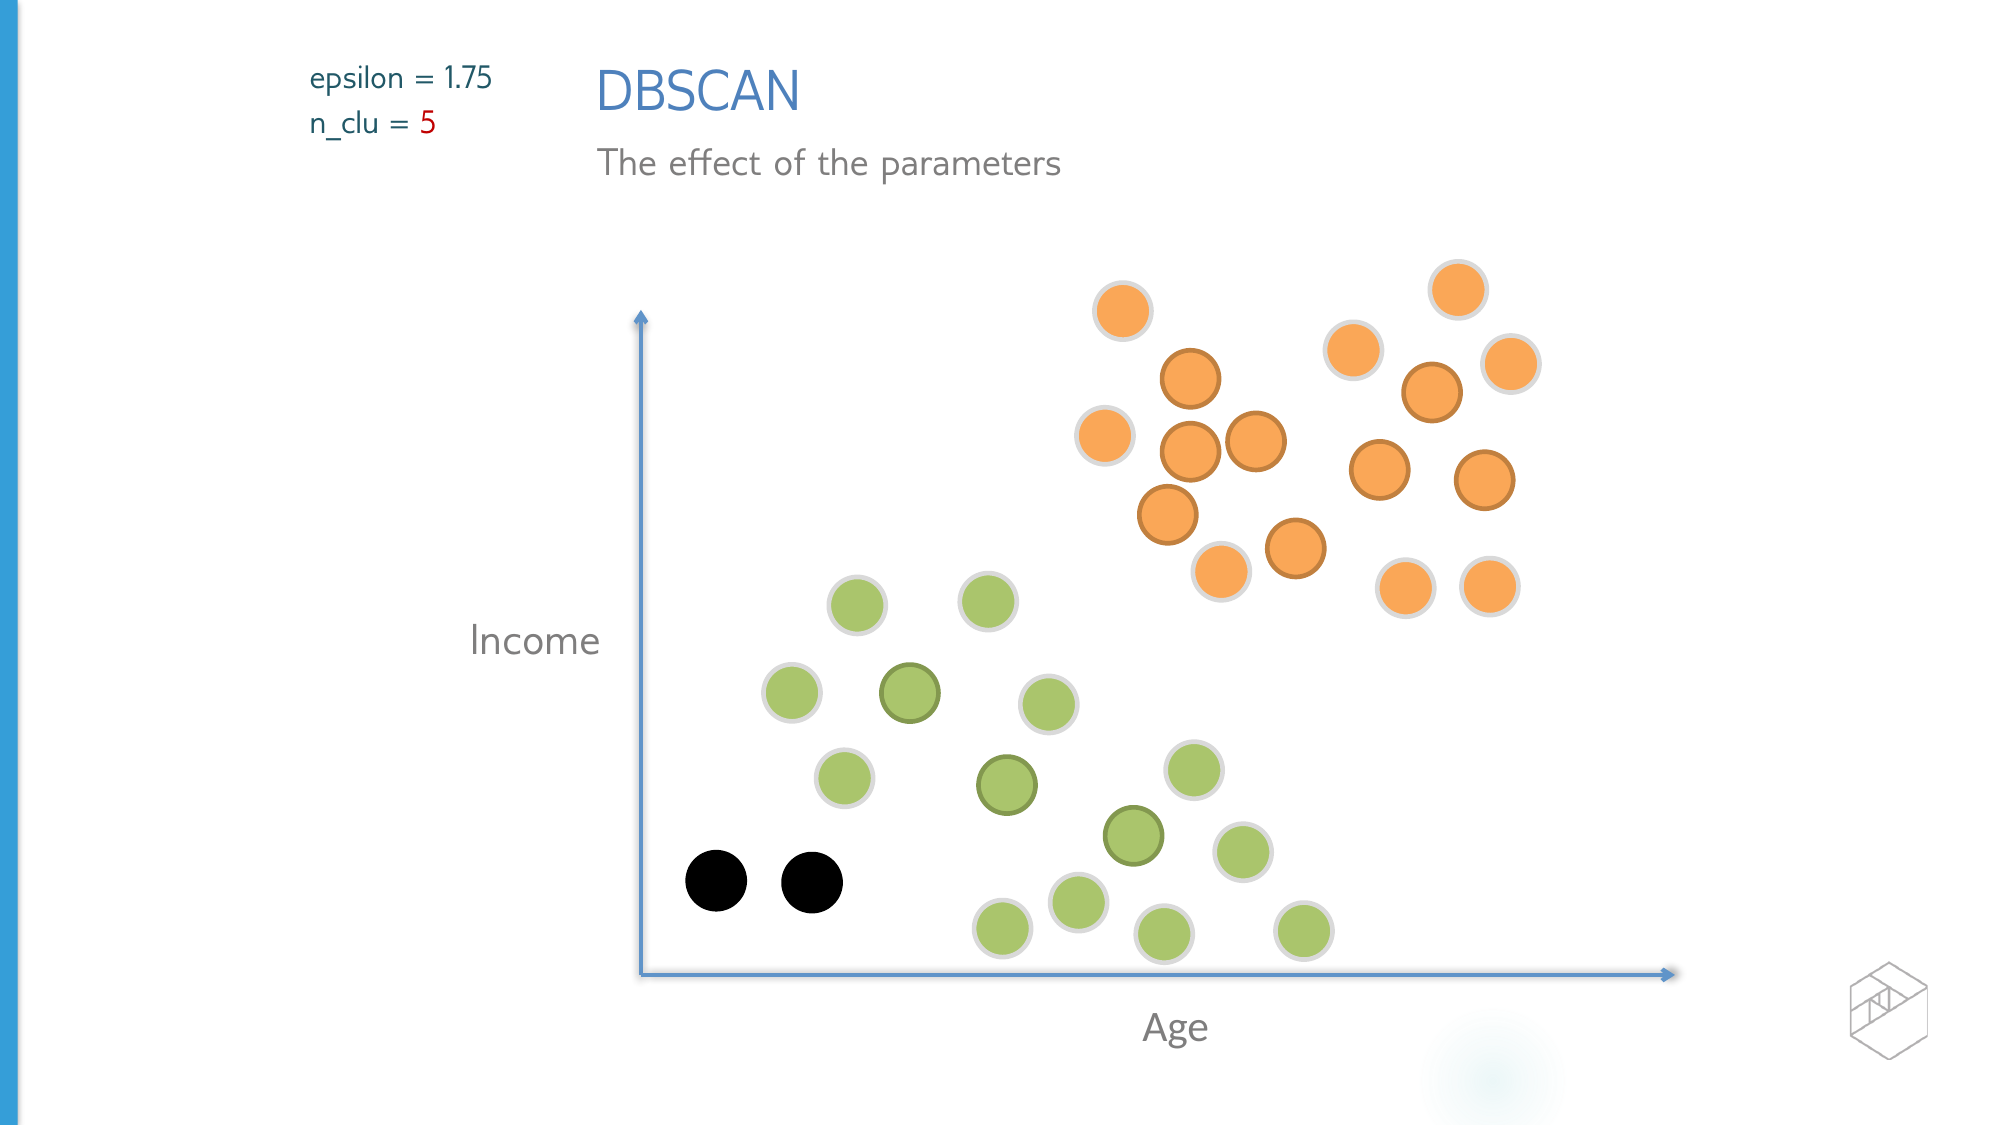

epsilon = 1.75
n_clu = 5
DBSCAN
The effect of the parameters

Income

Age